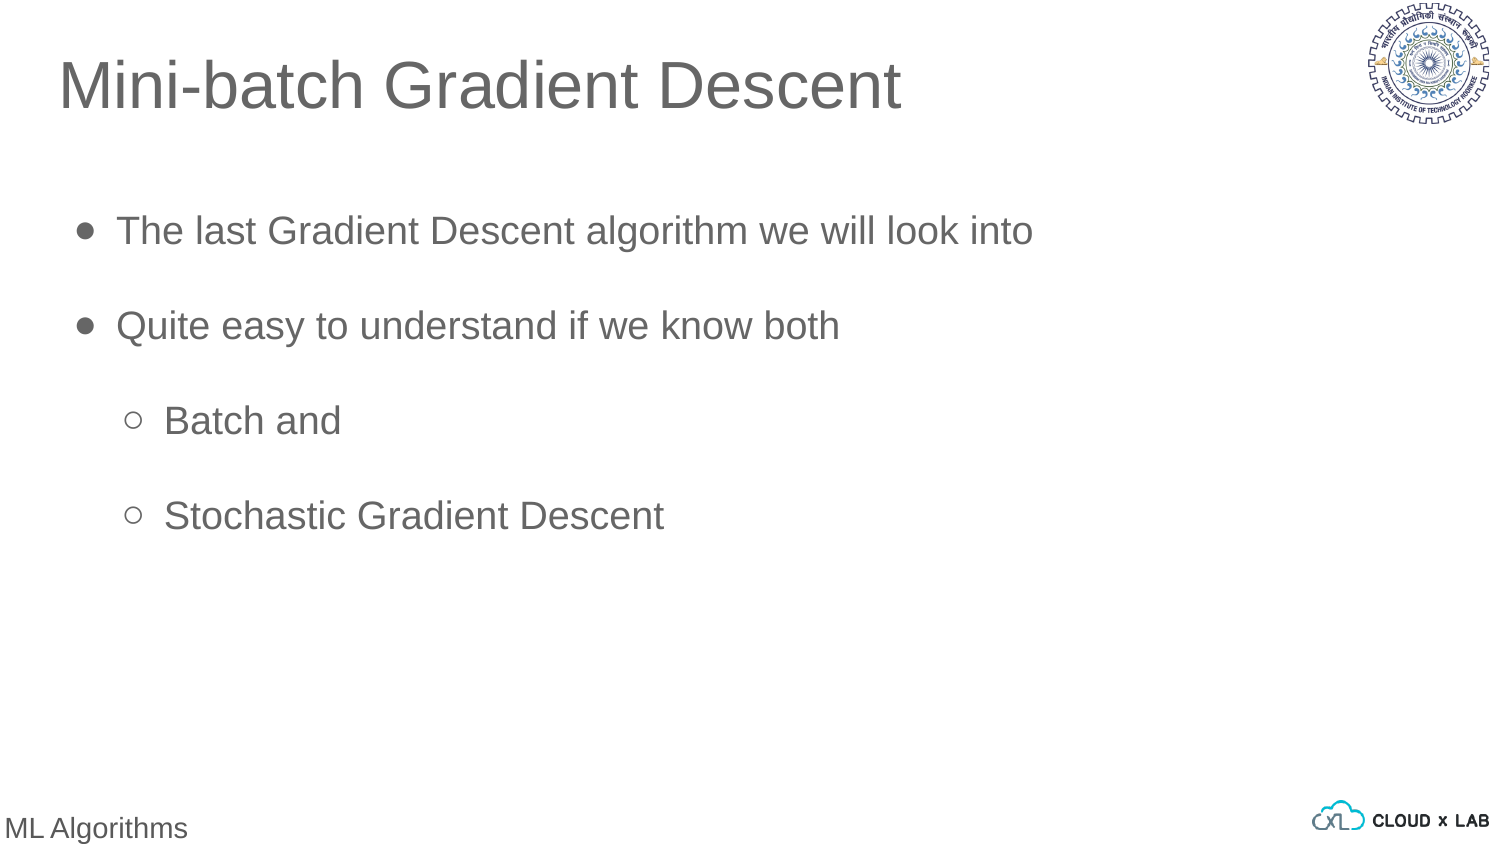

Mini-batch Gradient Descent
The last Gradient Descent algorithm we will look into
Quite easy to understand if we know both
Batch and
Stochastic Gradient Descent